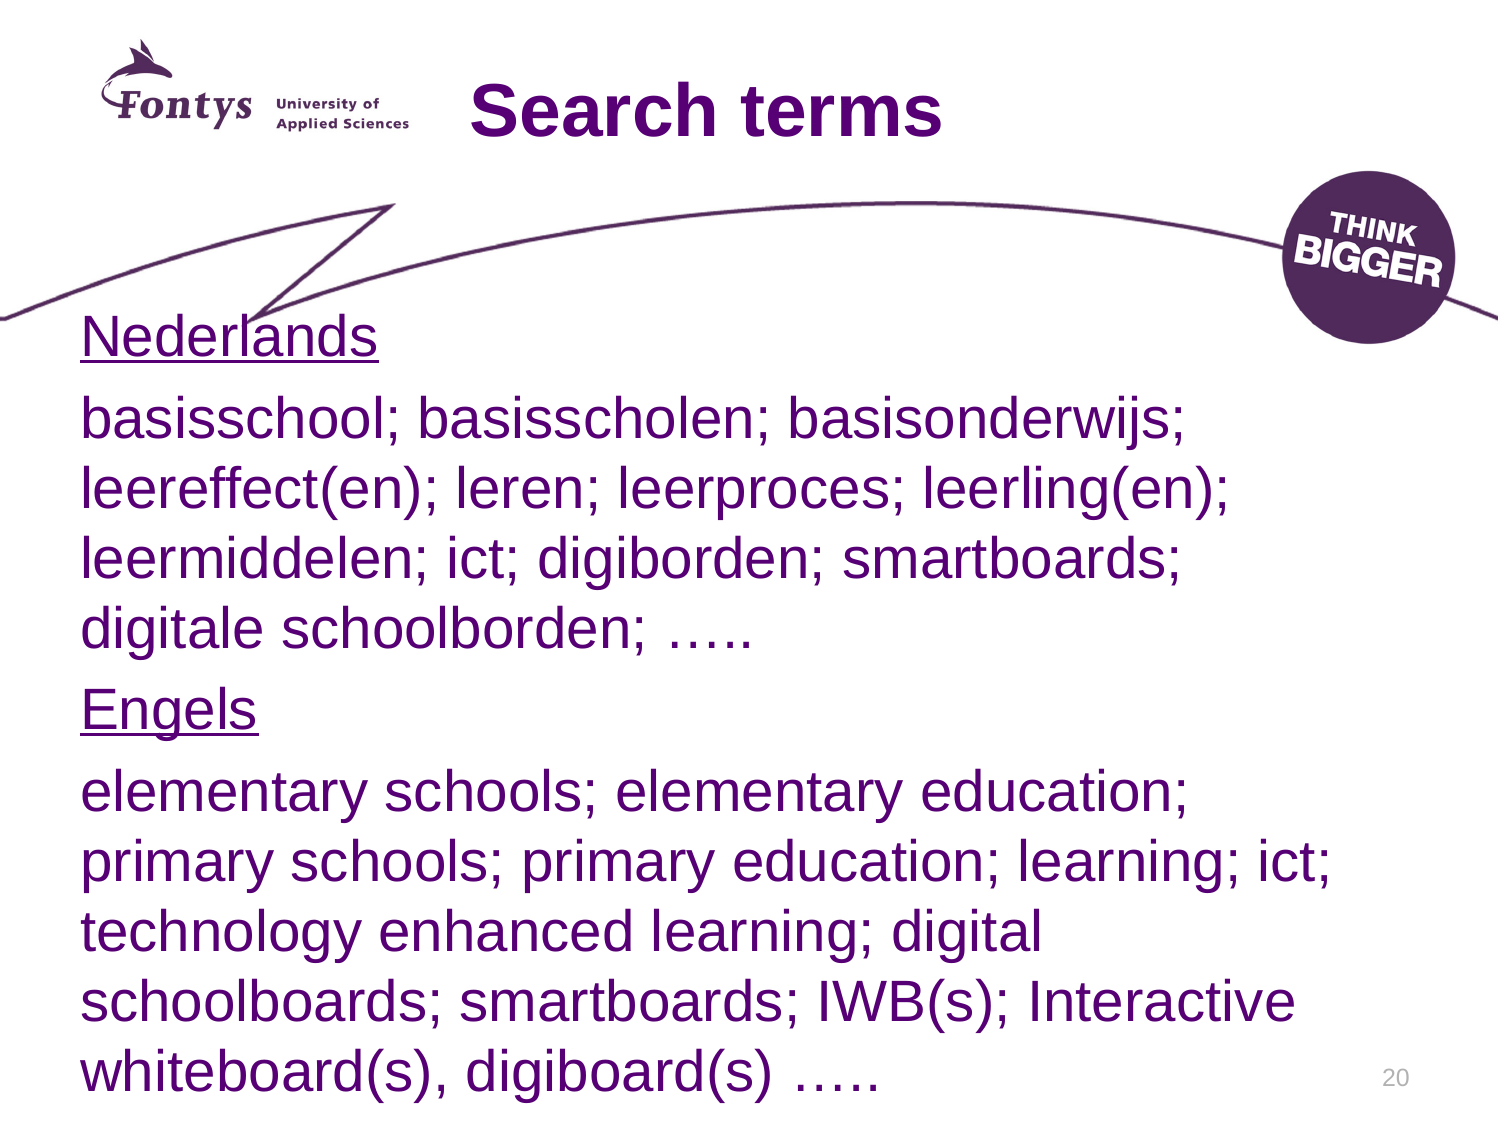

# Search terms
Nederlands
basisschool; basisscholen; basisonderwijs; leereffect(en); leren; leerproces; leerling(en); leermiddelen; ict; digiborden; smartboards; digitale schoolborden; …..
Engels
elementary schools; elementary education; primary schools; primary education; learning; ict; technology enhanced learning; digital schoolboards; smartboards; IWB(s); Interactive whiteboard(s), digiboard(s) …..
20